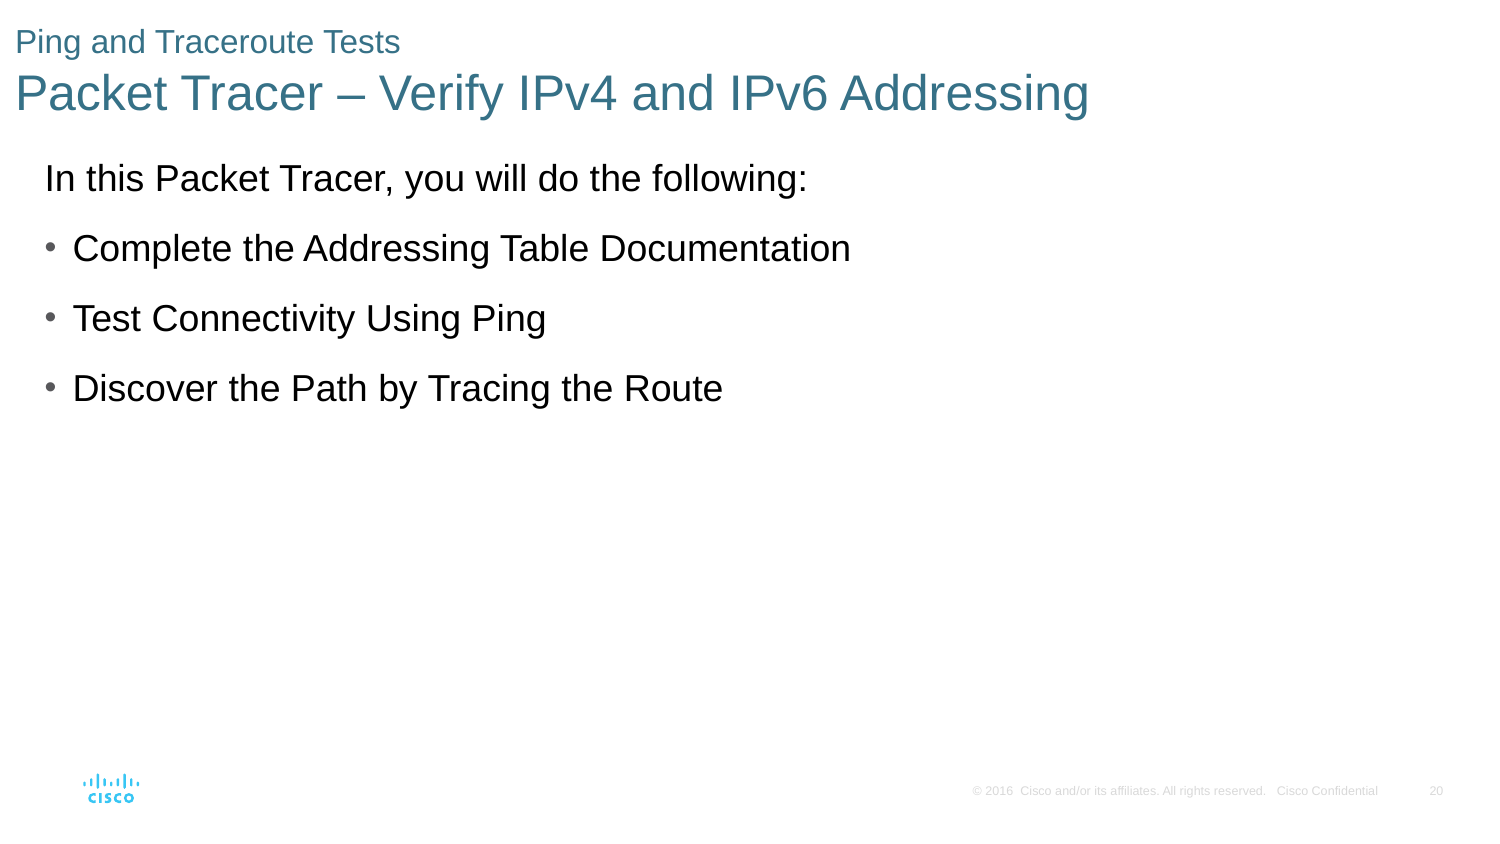

# Ping and Traceroute Tests Packet Tracer – Verify IPv4 and IPv6 Addressing
In this Packet Tracer, you will do the following:
Complete the Addressing Table Documentation
Test Connectivity Using Ping
Discover the Path by Tracing the Route